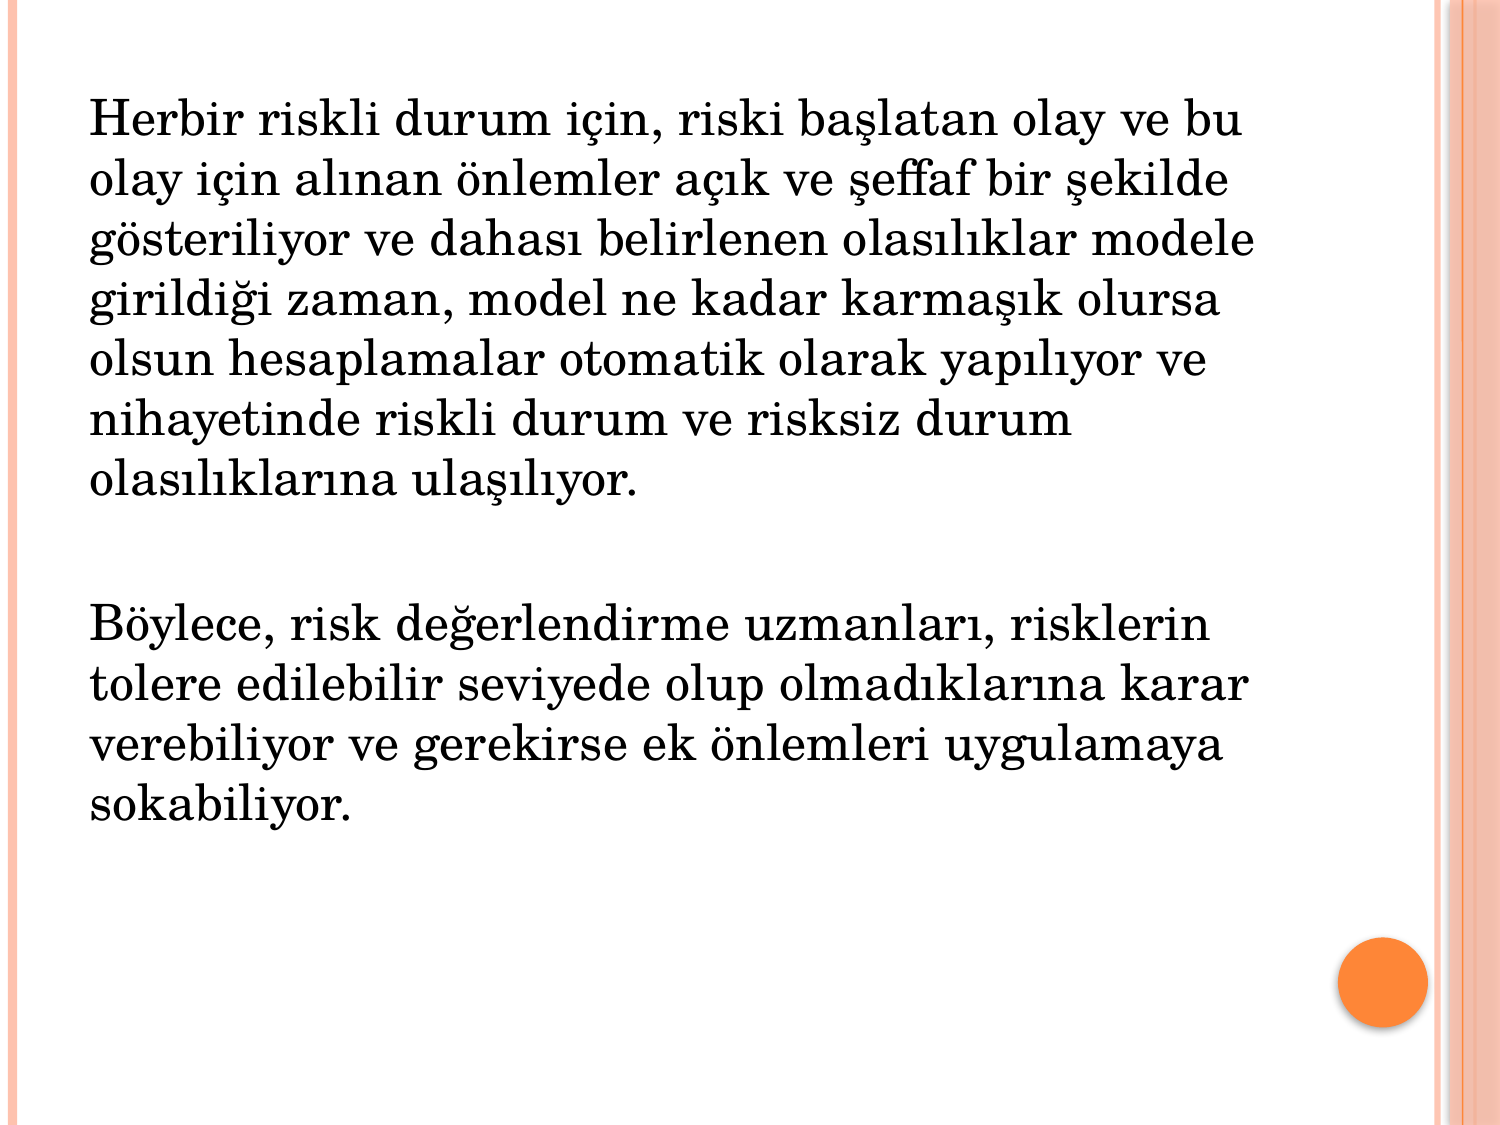

Herbir riskli durum için, riski başlatan olay ve bu olay için alınan önlemler açık ve şeffaf bir şekilde gösteriliyor ve dahası belirlenen olasılıklar modele girildiği zaman, model ne kadar karmaşık olursa olsun hesaplamalar otomatik olarak yapılıyor ve nihayetinde riskli durum ve risksiz durum olasılıklarına ulaşılıyor.

Böylece, risk değerlendirme uzmanları, risklerin tolere edilebilir seviyede olup olmadıklarına karar verebiliyor ve gerekirse ek önlemleri uygulamaya sokabiliyor.